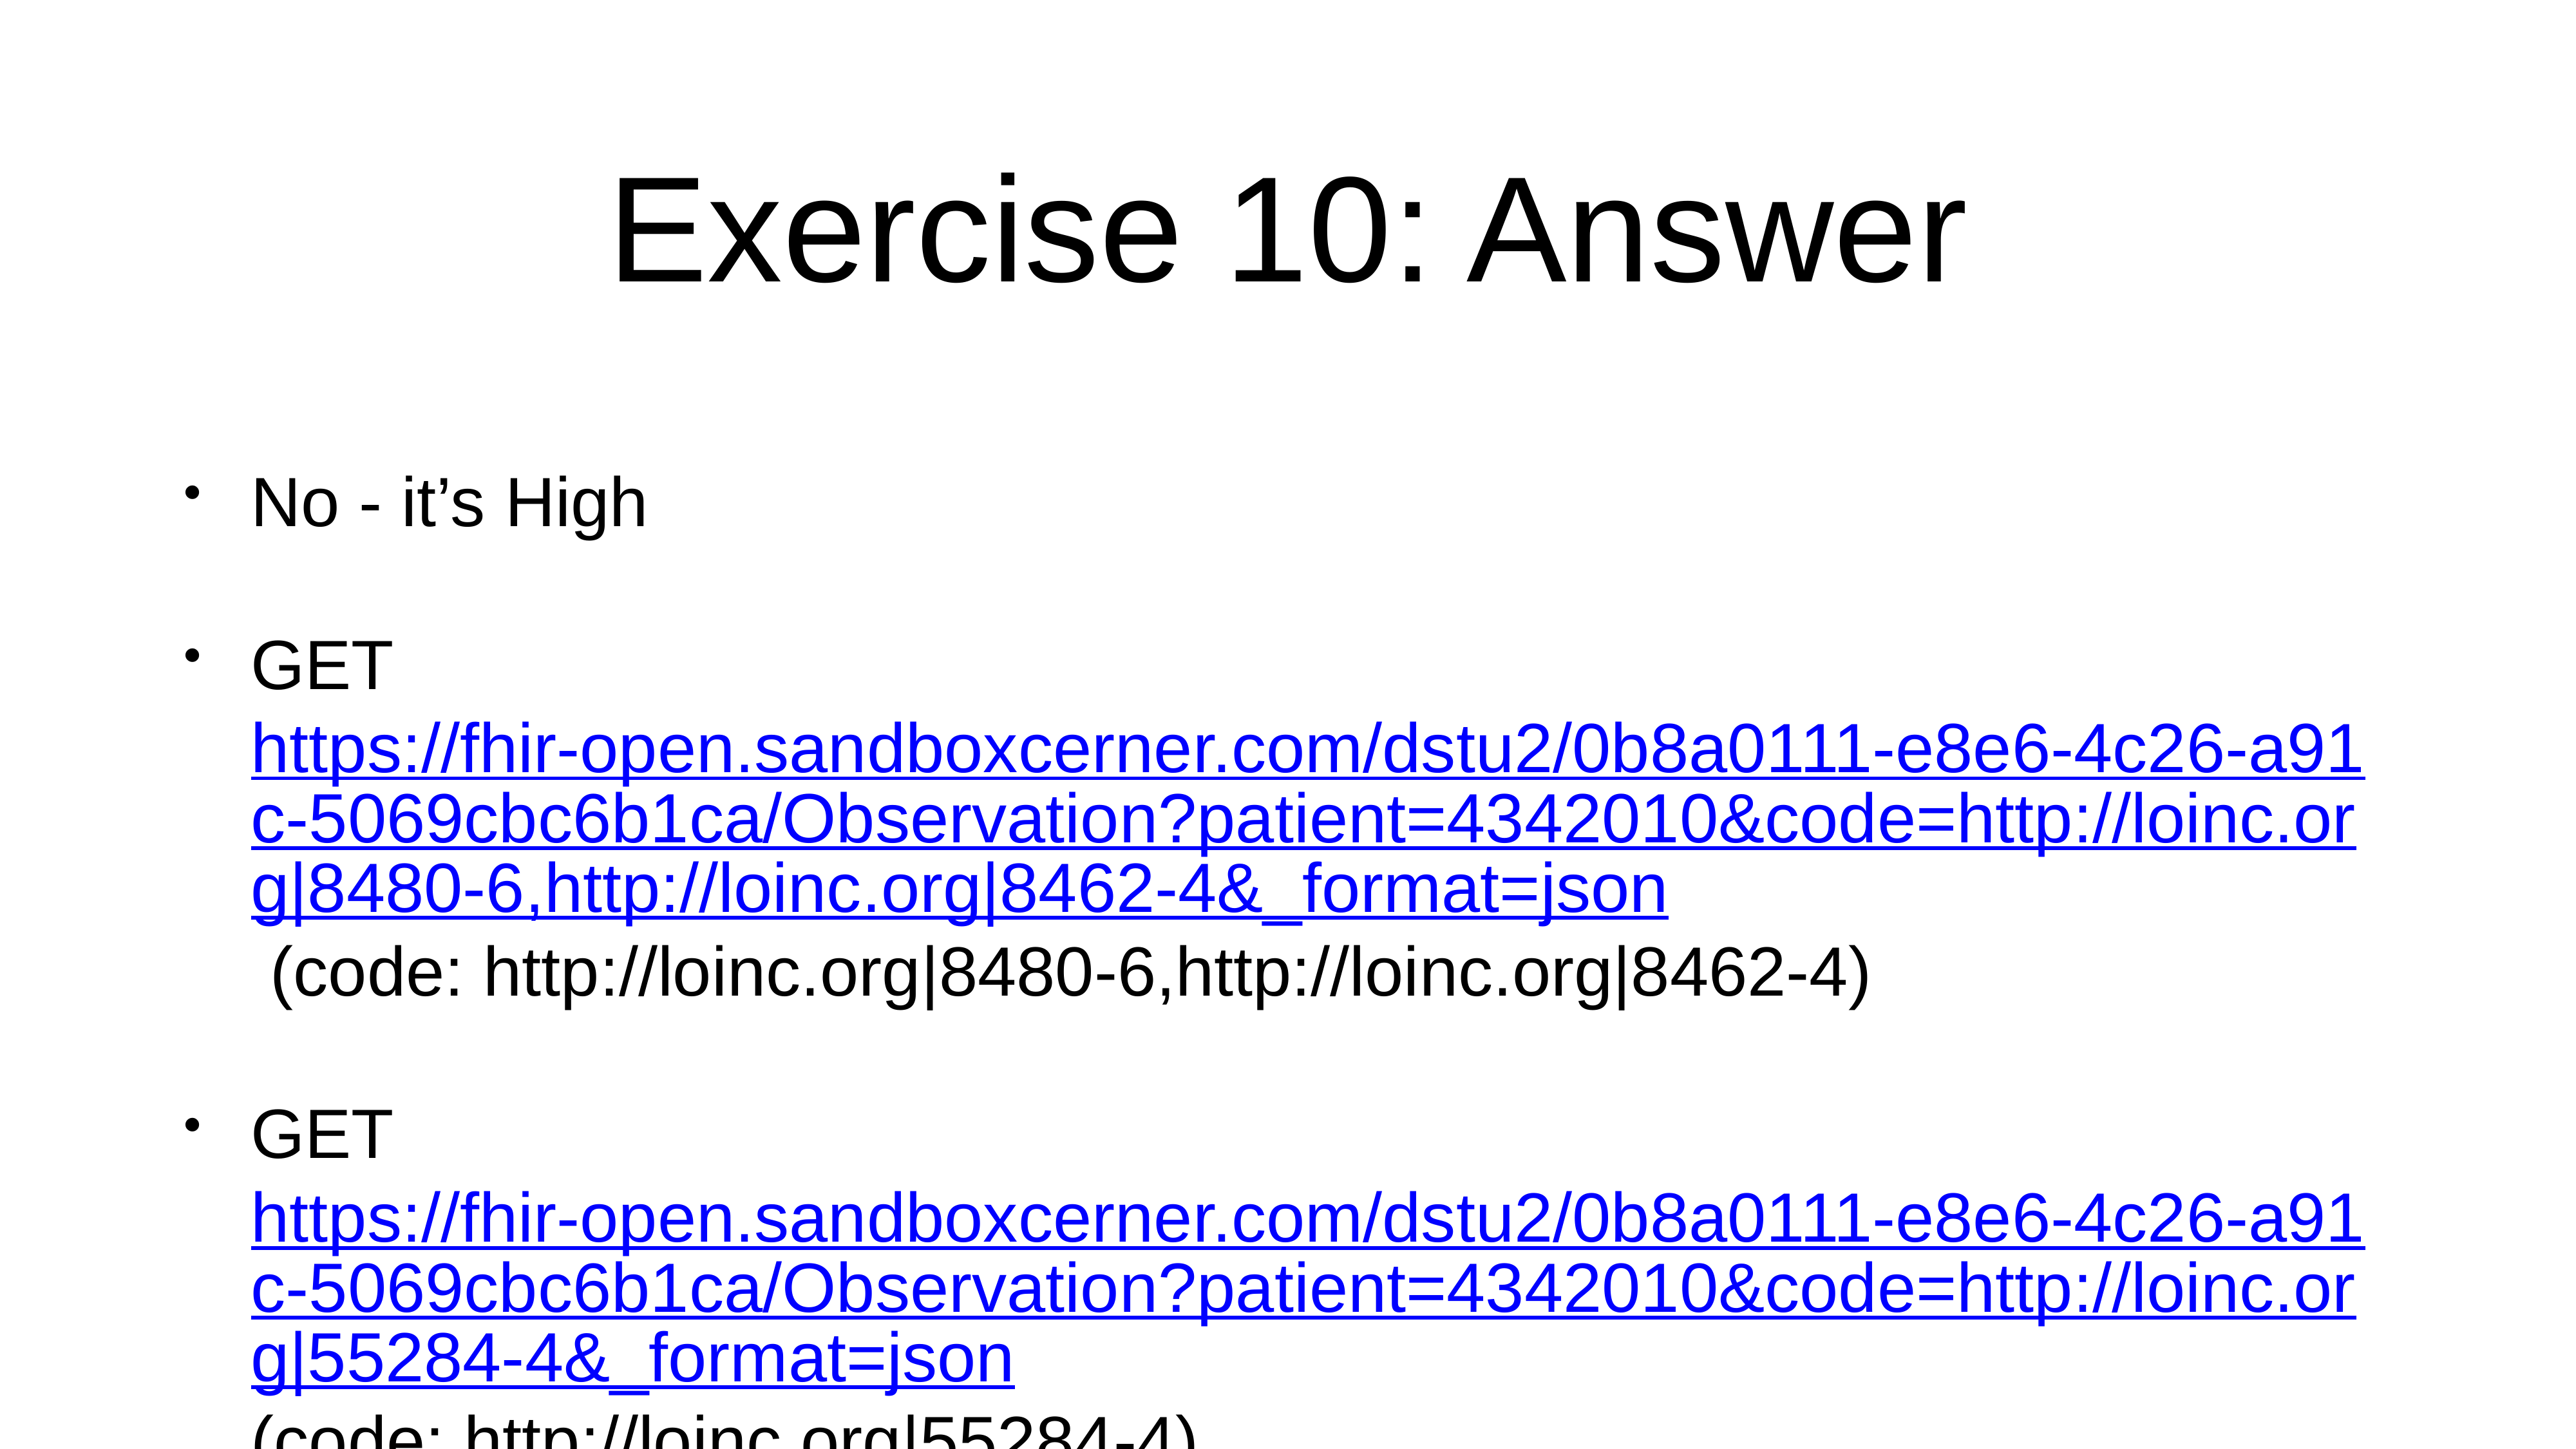

# Exercise 10: Answer
No - it’s High
GET https://fhir-open.sandboxcerner.com/dstu2/0b8a0111-e8e6-4c26-a91c-5069cbc6b1ca/Observation?patient=4342010&code=http://loinc.org|8480-6,http://loinc.org|8462-4&_format=json (code: http://loinc.org|8480-6,http://loinc.org|8462-4)
GET https://fhir-open.sandboxcerner.com/dstu2/0b8a0111-e8e6-4c26-a91c-5069cbc6b1ca/Observation?patient=4342010&code=http://loinc.org|55284-4&_format=json(code: http://loinc.org|55284-4)